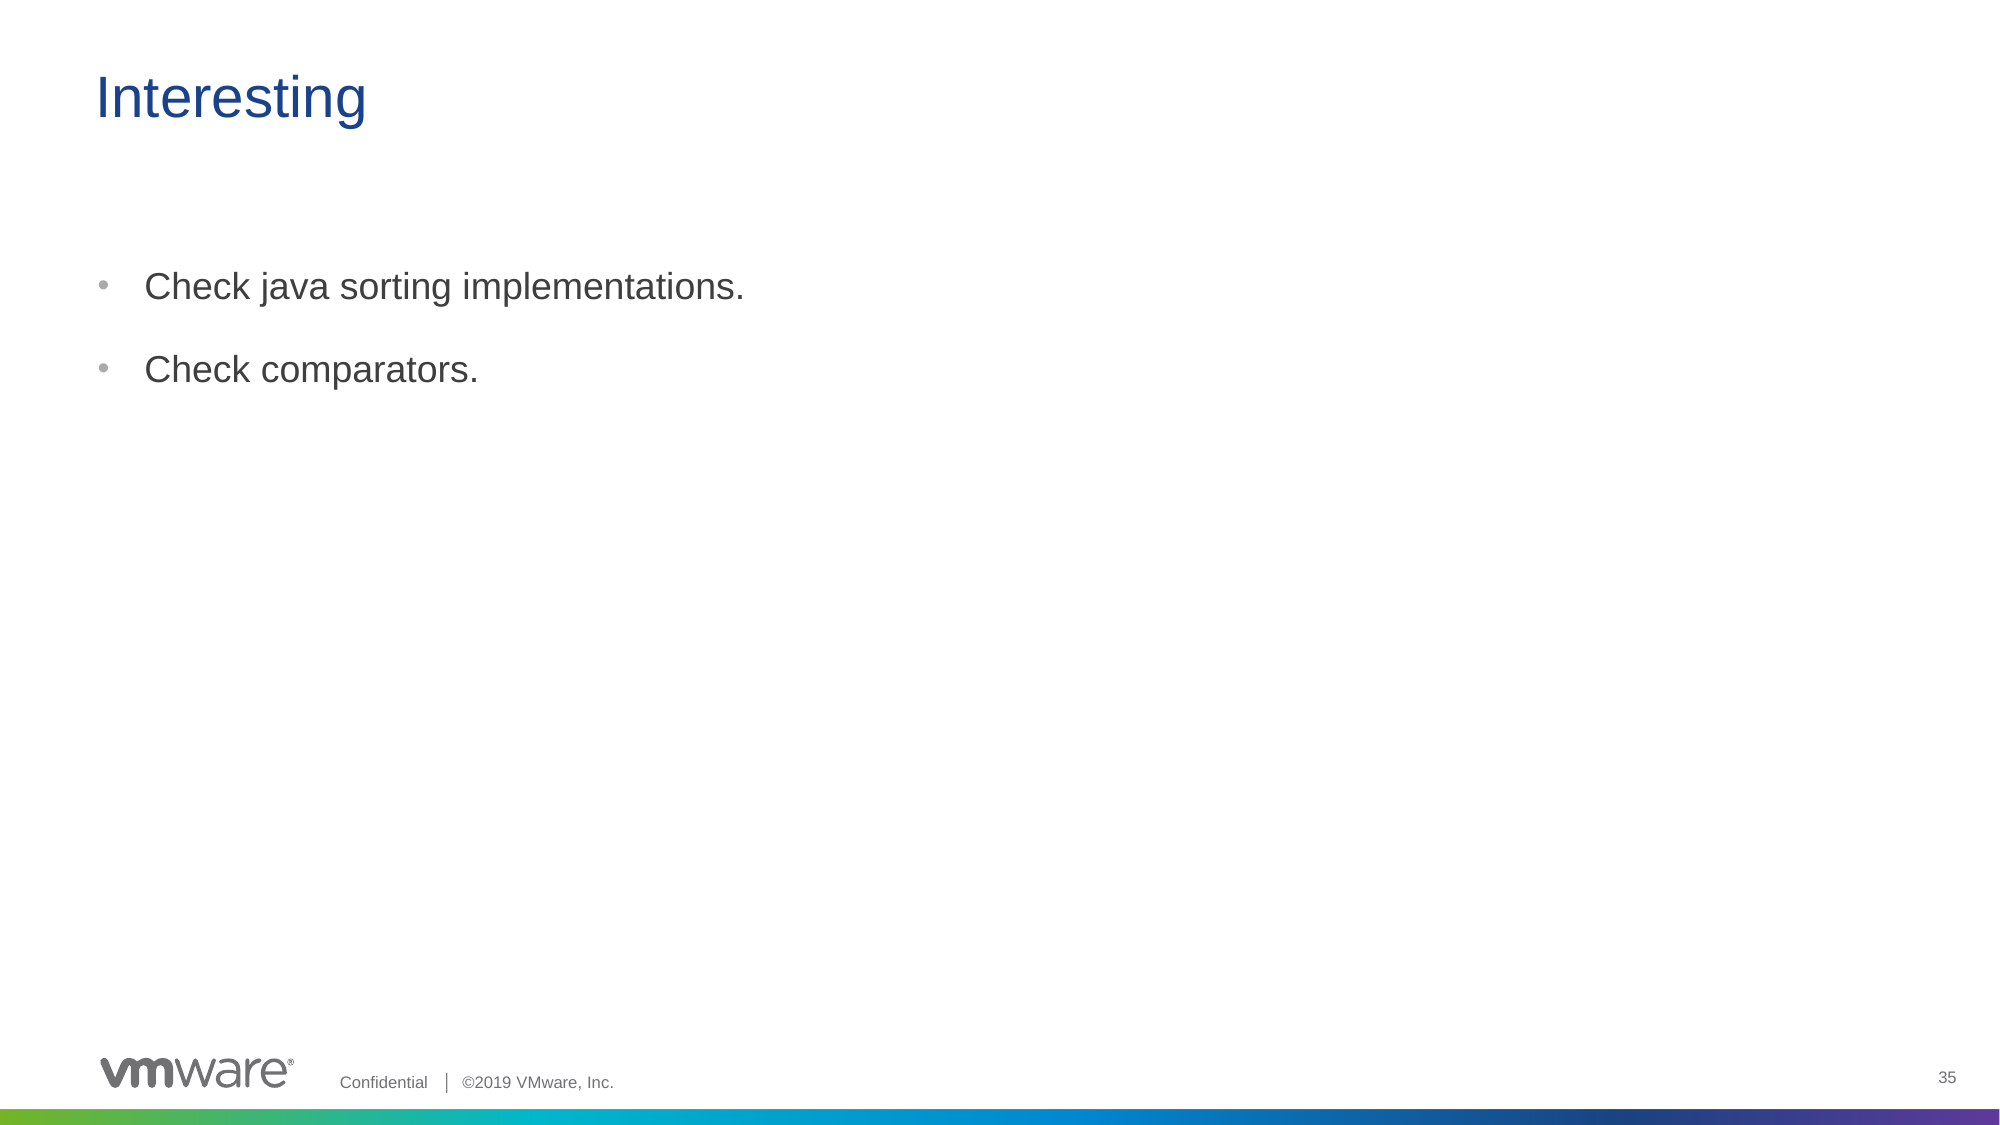

# Interesting

Check java sorting implementations.
Check comparators.